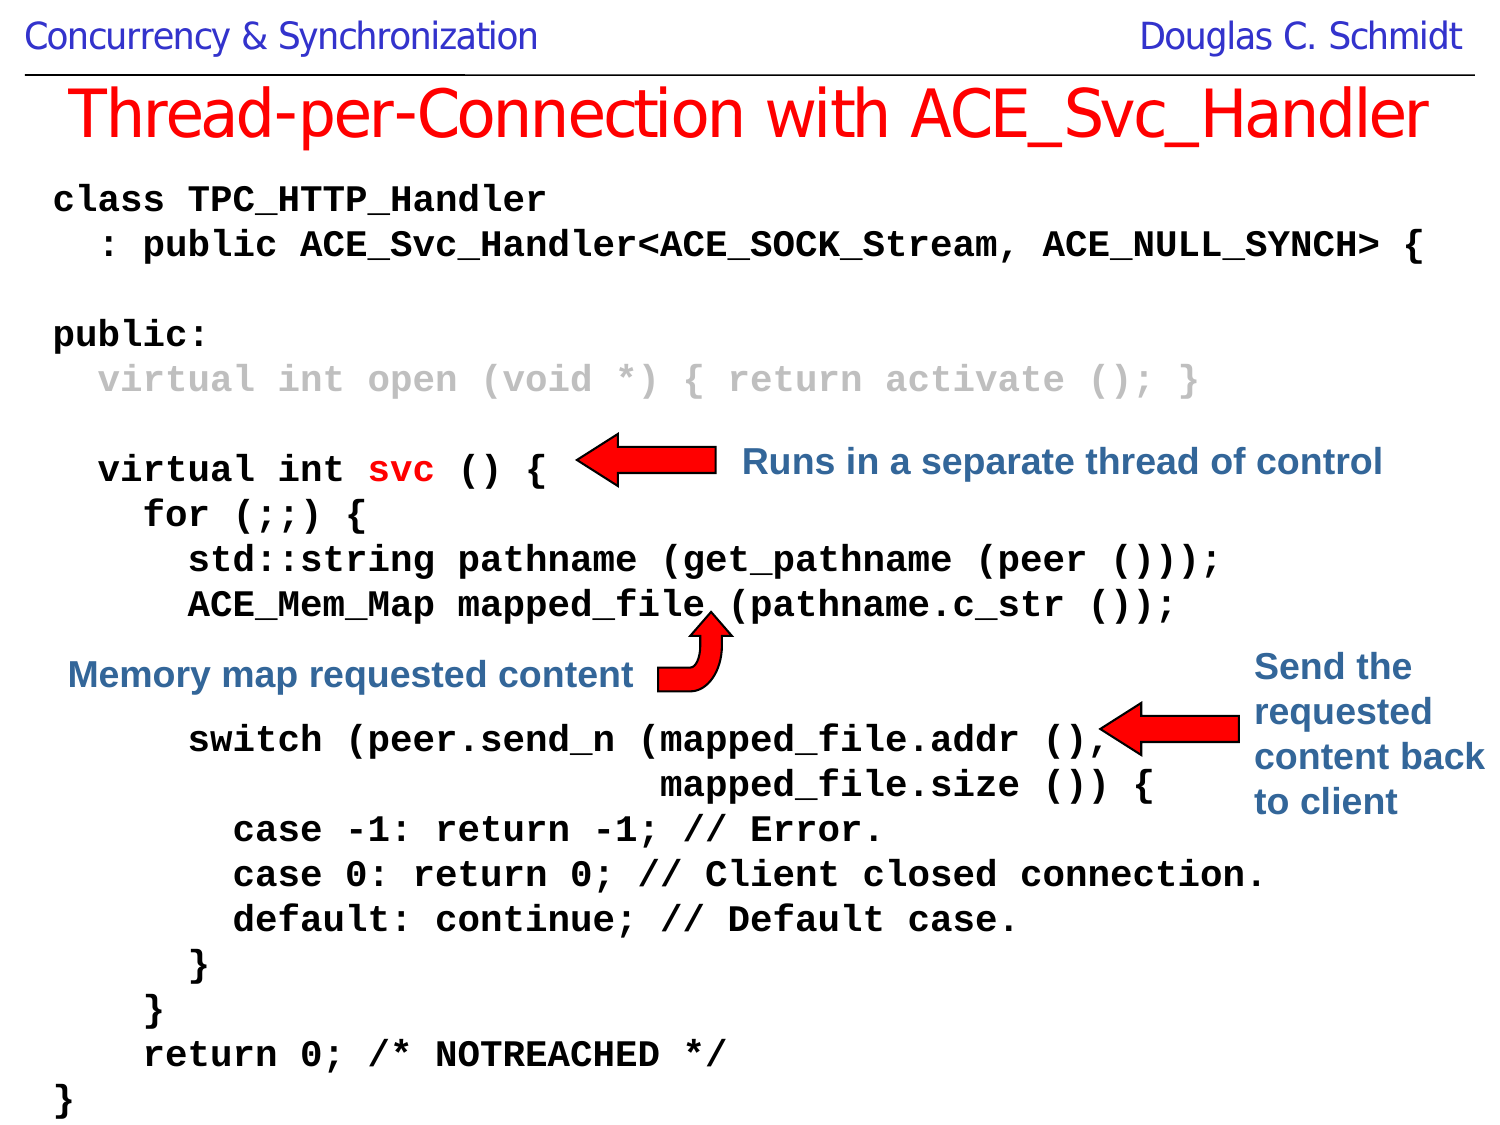

# Thread-per-Connection with ACE_Svc_Handler
class TPC_HTTP_Handler
  : public ACE_Svc_Handler<ACE_SOCK_Stream, ACE_NULL_SYNCH> {

public:
  virtual int open (void *) { return activate (); }

  virtual int svc () {
    for (;;) {
      std::string pathname (get_pathname (peer ()));
      ACE_Mem_Map mapped_file (pathname.c_str ());

      switch (peer.send_n (mapped_file.addr (),
                           mapped_file.size ()) {
        case -1: return -1; // Error.
        case 0: return 0; // Client closed connection.
        default: continue; // Default case.
      }
    }
    return 0; /* NOTREACHED */
}

Runs in a separate thread of control

Send the requested content back to client
Memory map requested content